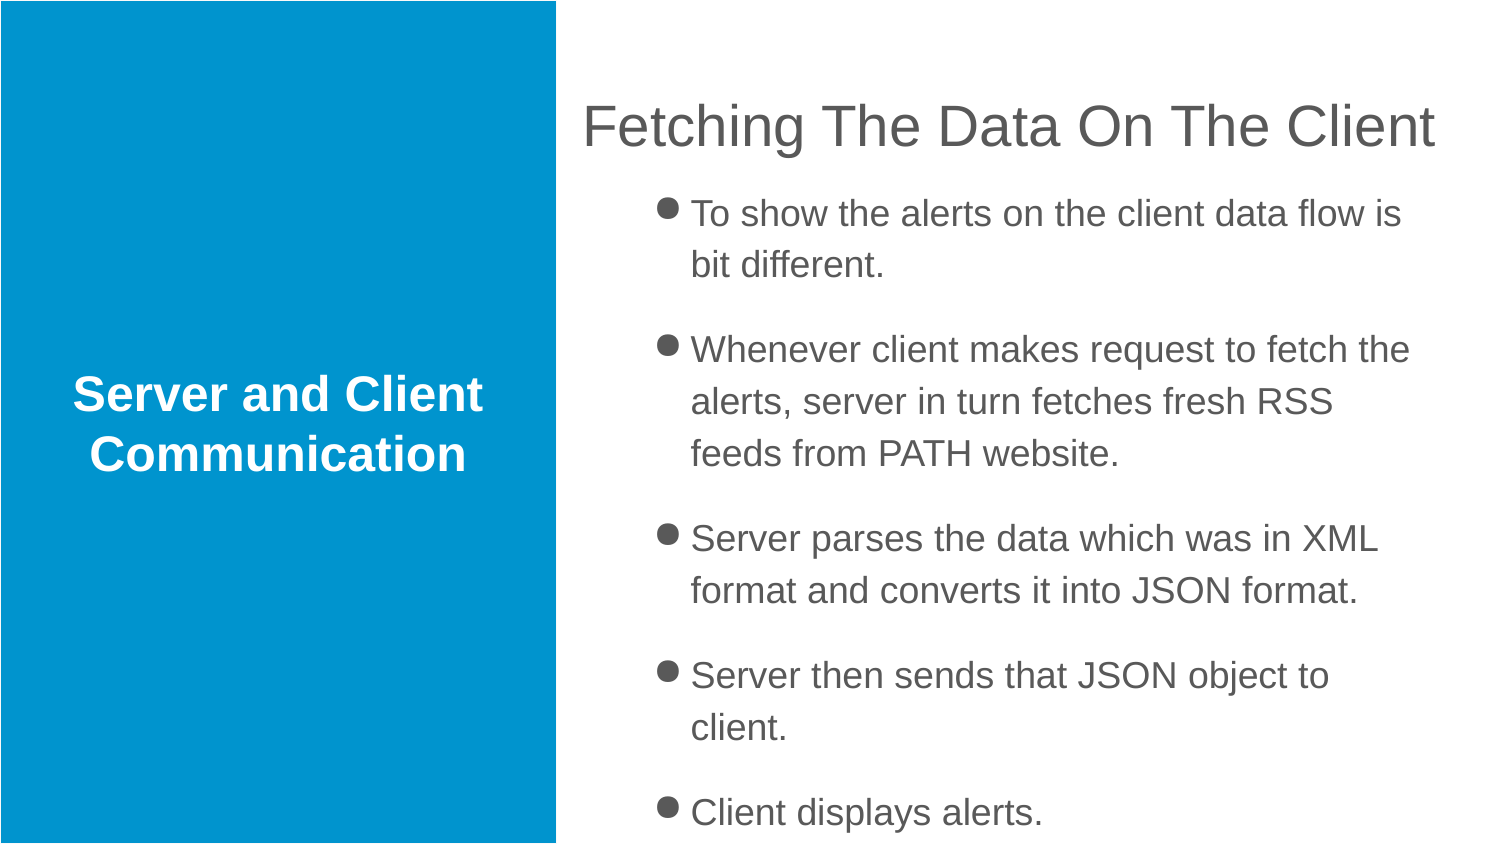

Server and Client Communication
# Fetching The Data On The Client
To show the alerts on the client data flow is bit different.
Whenever client makes request to fetch the alerts, server in turn fetches fresh RSS feeds from PATH website.
Server parses the data which was in XML format and converts it into JSON format.
Server then sends that JSON object to client.
Client displays alerts.